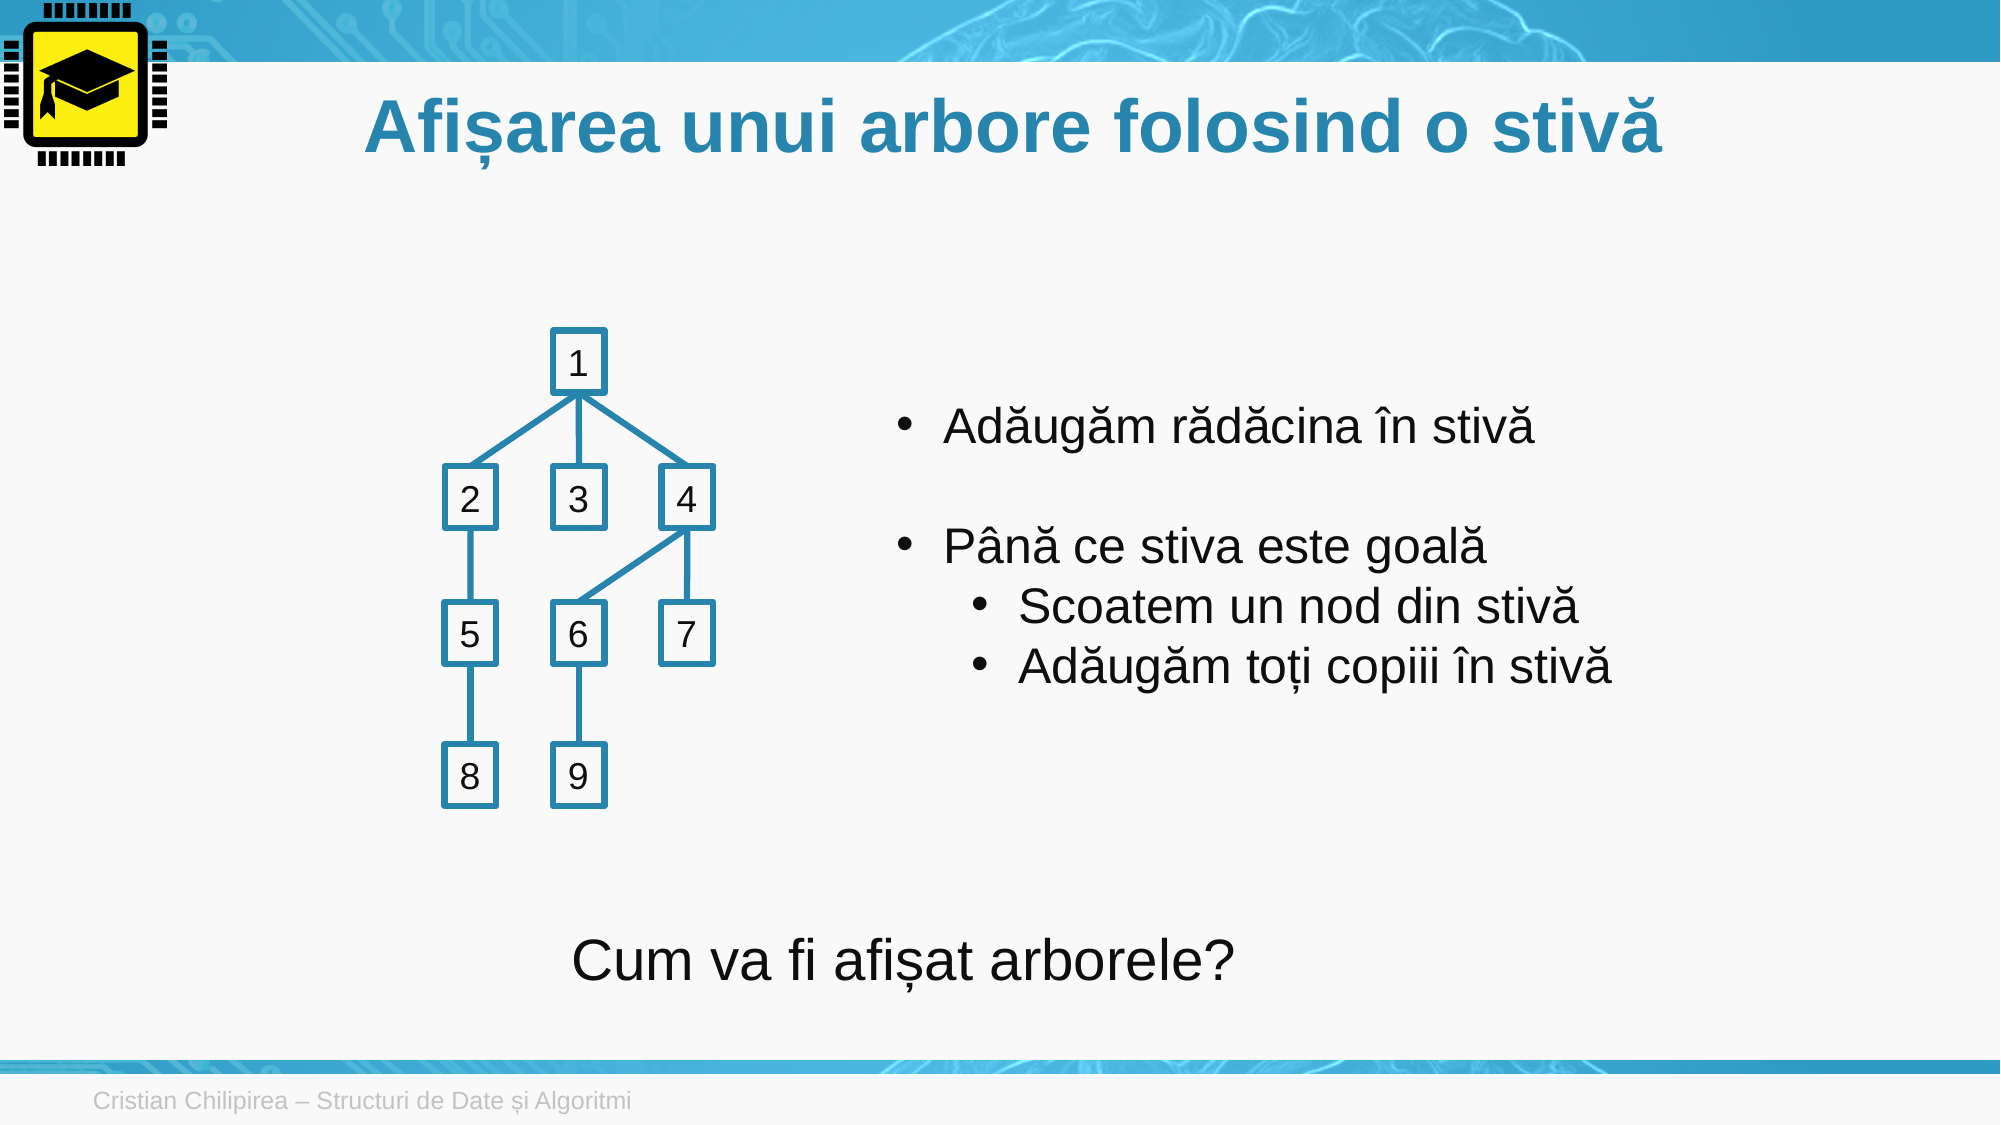

# Afișarea unui arbore folosind o stivă
1
Adăugăm rădăcina în stivă

Până ce stiva este goală
Scoatem un nod din stivă
Adăugăm toți copiii în stivă
2
3
4
5
6
7
8
9
Cum va fi afișat arborele?
Cristian Chilipirea – Structuri de Date și Algoritmi